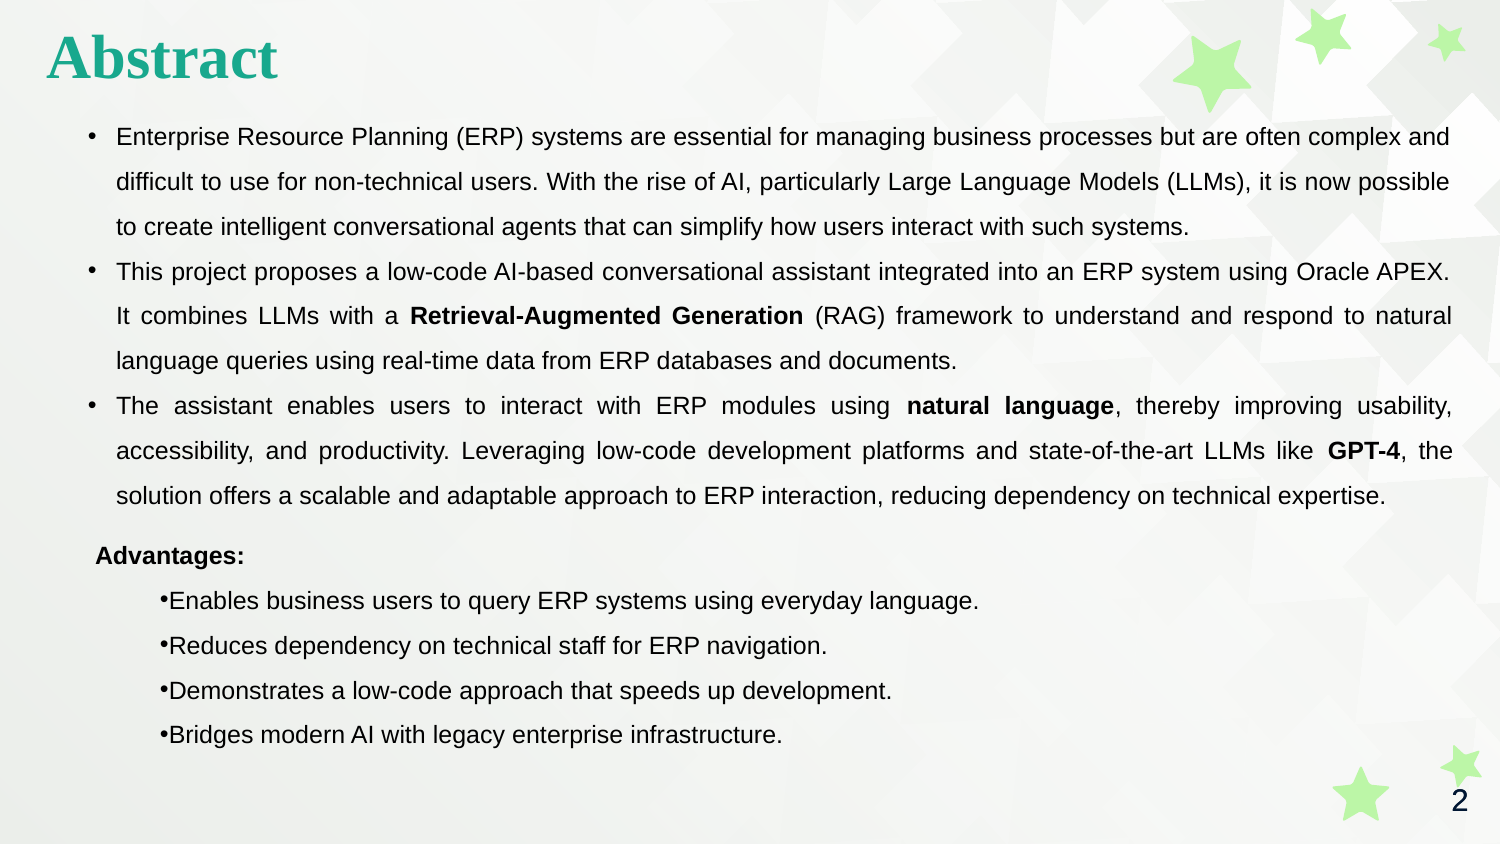

Abstract

Enterprise Resource Planning (ERP) systems are essential for managing business processes but are often complex and difficult to use for non-technical users. With the rise of AI, particularly Large Language Models (LLMs), it is now possible to create intelligent conversational agents that can simplify how users interact with such systems.
This project proposes a low-code AI-based conversational assistant integrated into an ERP system using Oracle APEX. It combines LLMs with a Retrieval-Augmented Generation (RAG) framework to understand and respond to natural language queries using real-time data from ERP databases and documents.
The assistant enables users to interact with ERP modules using natural language, thereby improving usability, accessibility, and productivity. Leveraging low-code development platforms and state-of-the-art LLMs like GPT-4, the solution offers a scalable and adaptable approach to ERP interaction, reducing dependency on technical expertise.

 Advantages:
Enables business users to query ERP systems using everyday language.
Reduces dependency on technical staff for ERP navigation.
Demonstrates a low-code approach that speeds up development.
Bridges modern AI with legacy enterprise infrastructure.

2
2